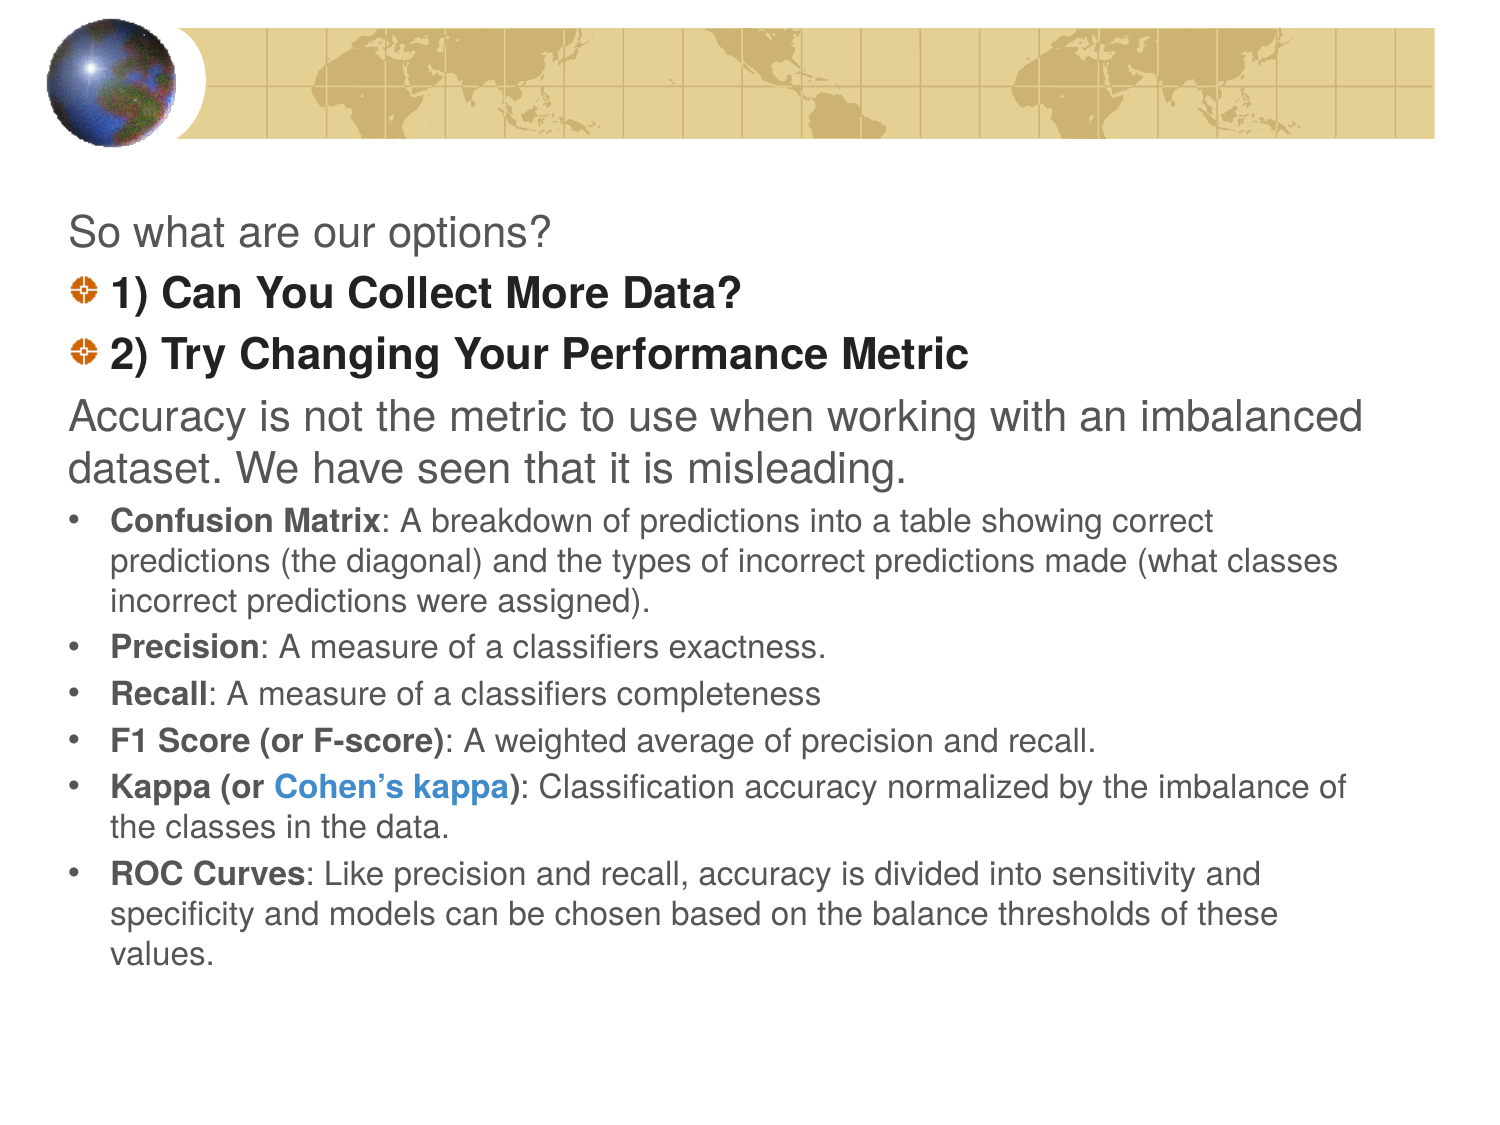

So what are our options?
1) Can You Collect More Data?
2) Try Changing Your Performance Metric
Accuracy is not the metric to use when working with an imbalanced dataset. We have seen that it is misleading.
Confusion Matrix: A breakdown of predictions into a table showing correct predictions (the diagonal) and the types of incorrect predictions made (what classes incorrect predictions were assigned).
Precision: A measure of a classifiers exactness.
Recall: A measure of a classifiers completeness
F1 Score (or F-score): A weighted average of precision and recall.
Kappa (or Cohen’s kappa): Classification accuracy normalized by the imbalance of the classes in the data.
ROC Curves: Like precision and recall, accuracy is divided into sensitivity and specificity and models can be chosen based on the balance thresholds of these values.